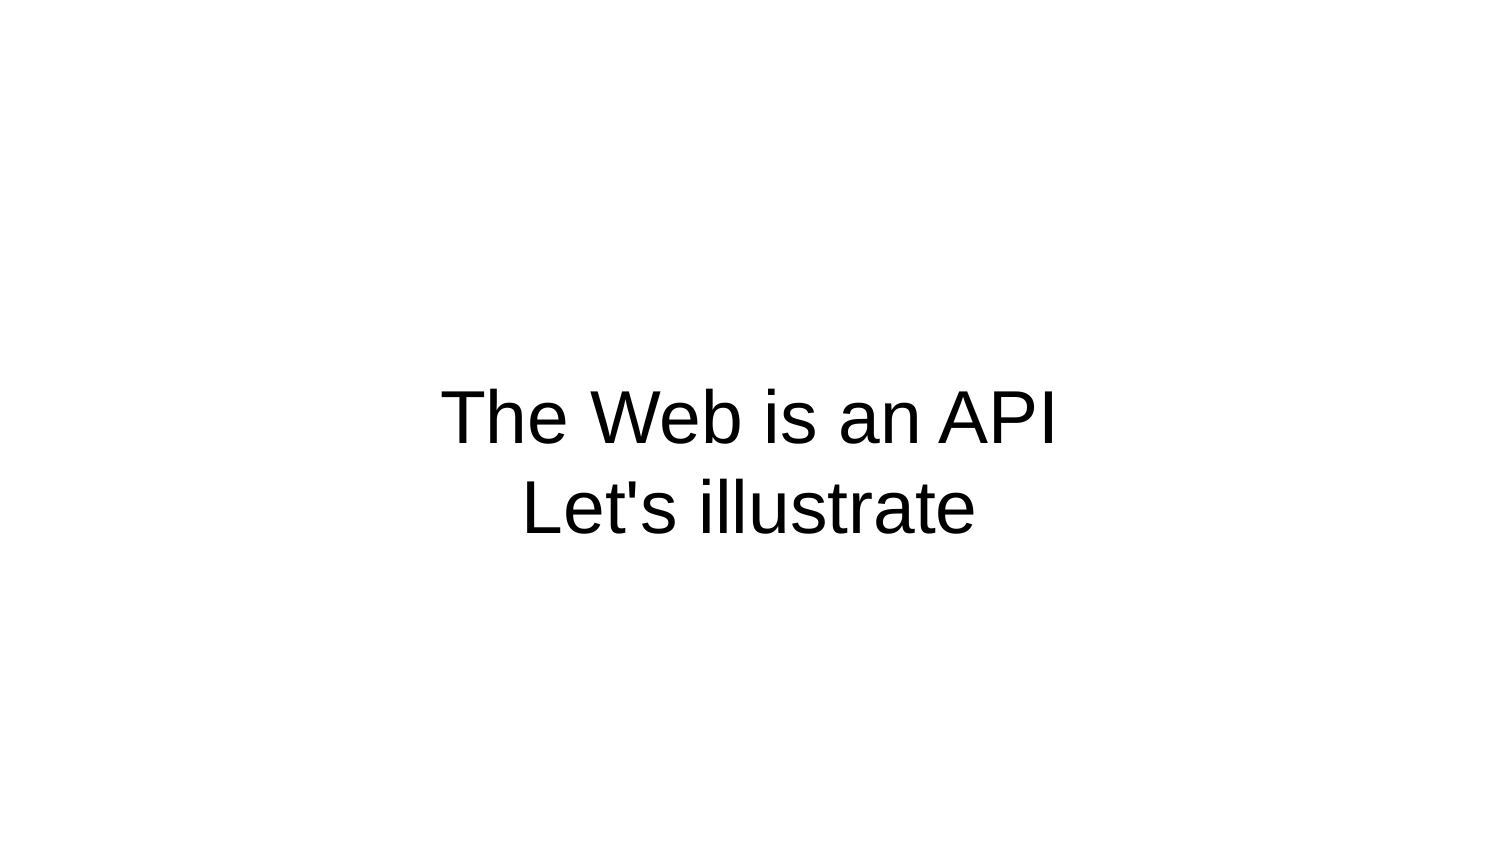

# The Web is an API
Let's illustrate